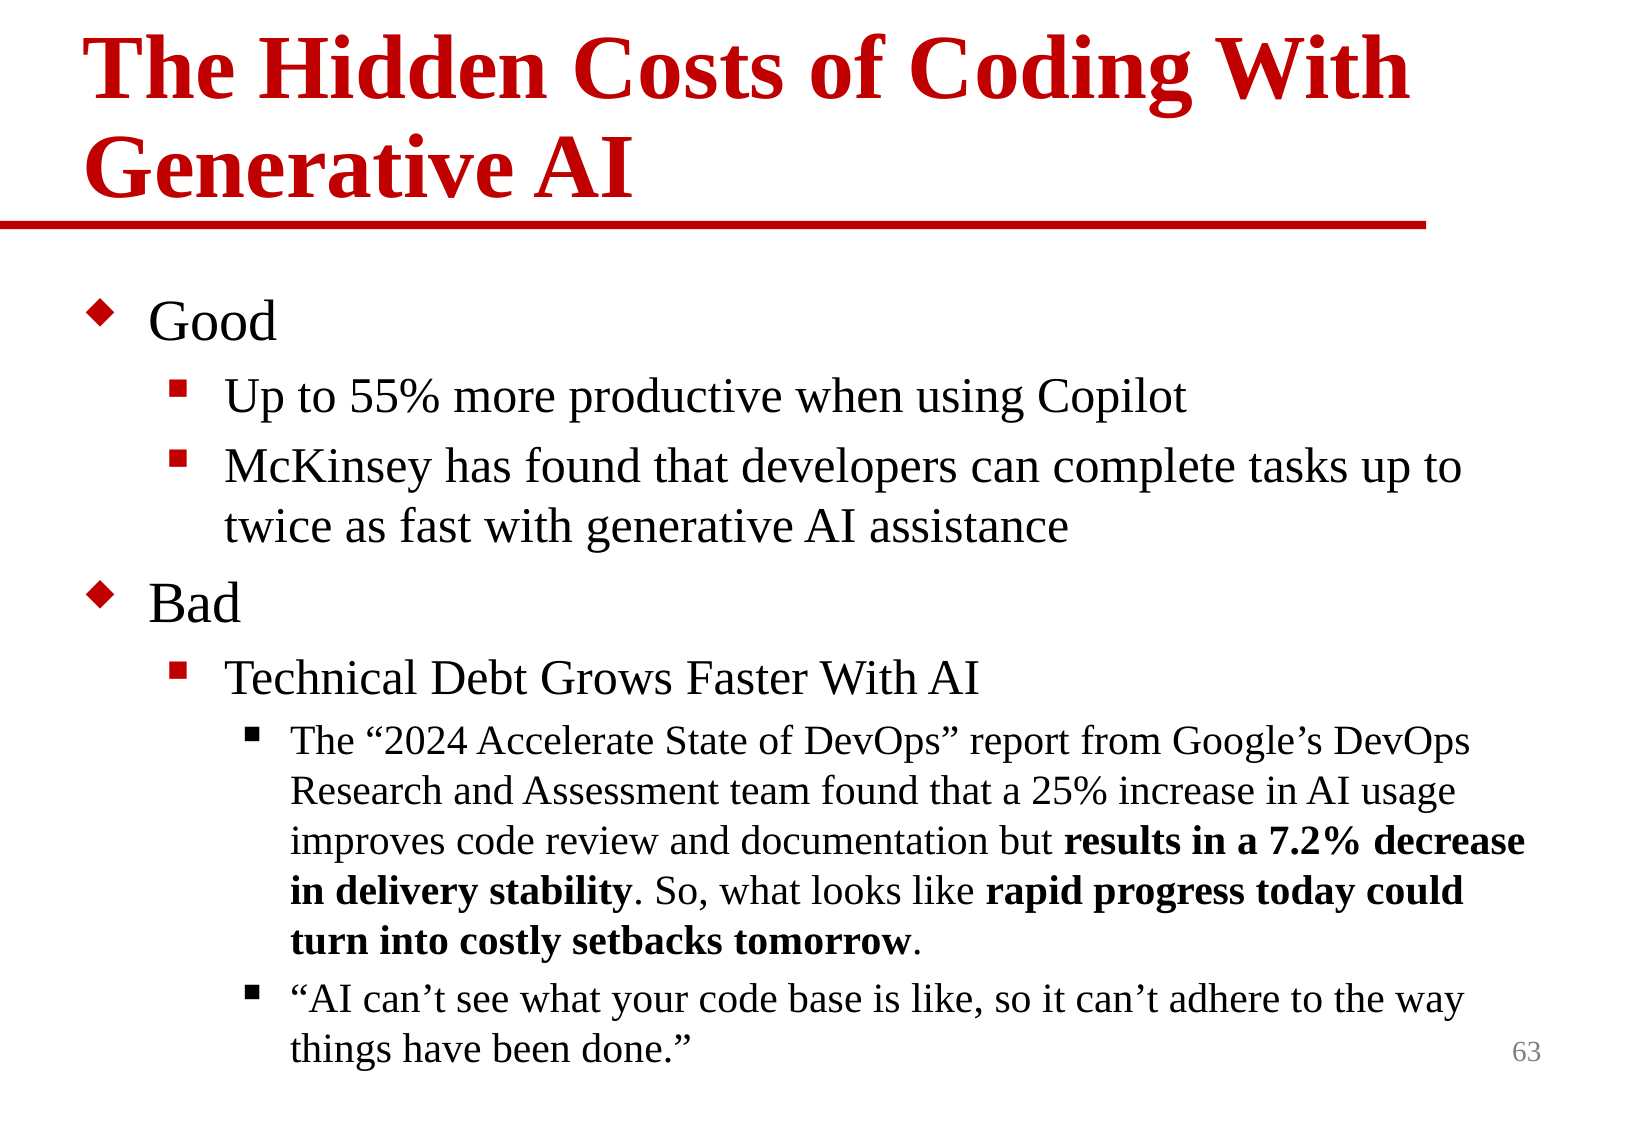

# The Hidden Costs of Coding With Generative AI
Good
Up to 55% more productive when using Copilot
McKinsey has found that developers can complete tasks up to twice as fast with generative AI assistance
Bad
Technical Debt Grows Faster With AI
The “2024 Accelerate State of DevOps” report from Google’s DevOps Research and Assessment team found that a 25% increase in AI usage improves code review and documentation but results in a 7.2% decrease in delivery stability. So, what looks like rapid progress today could turn into costly setbacks tomorrow.
“AI can’t see what your code base is like, so it can’t adhere to the way things have been done.”
63